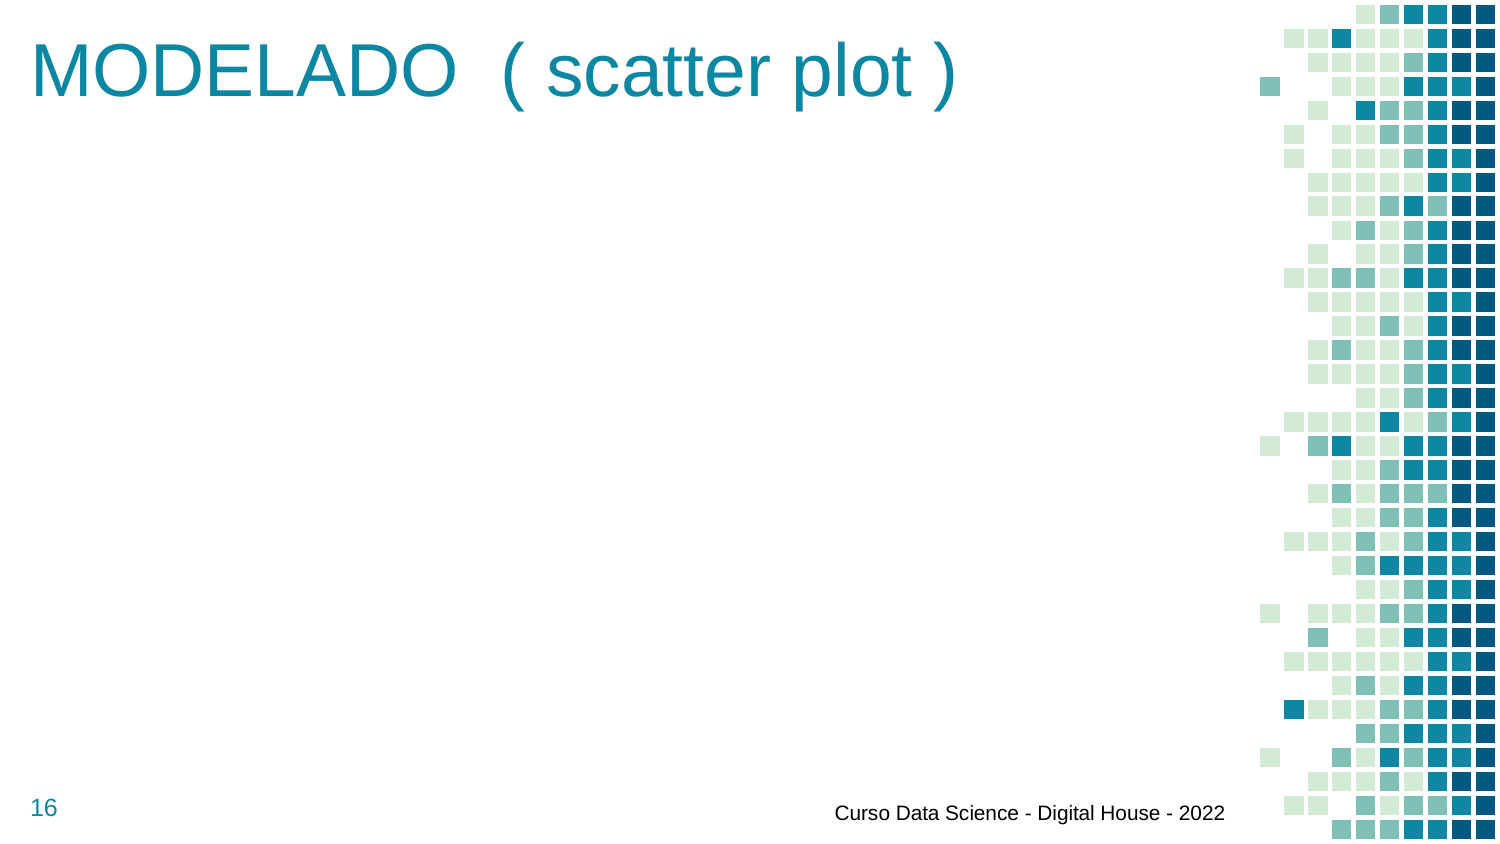

# MODELADO  ( scatter plot )
16
Curso Data Science - Digital House - 2022